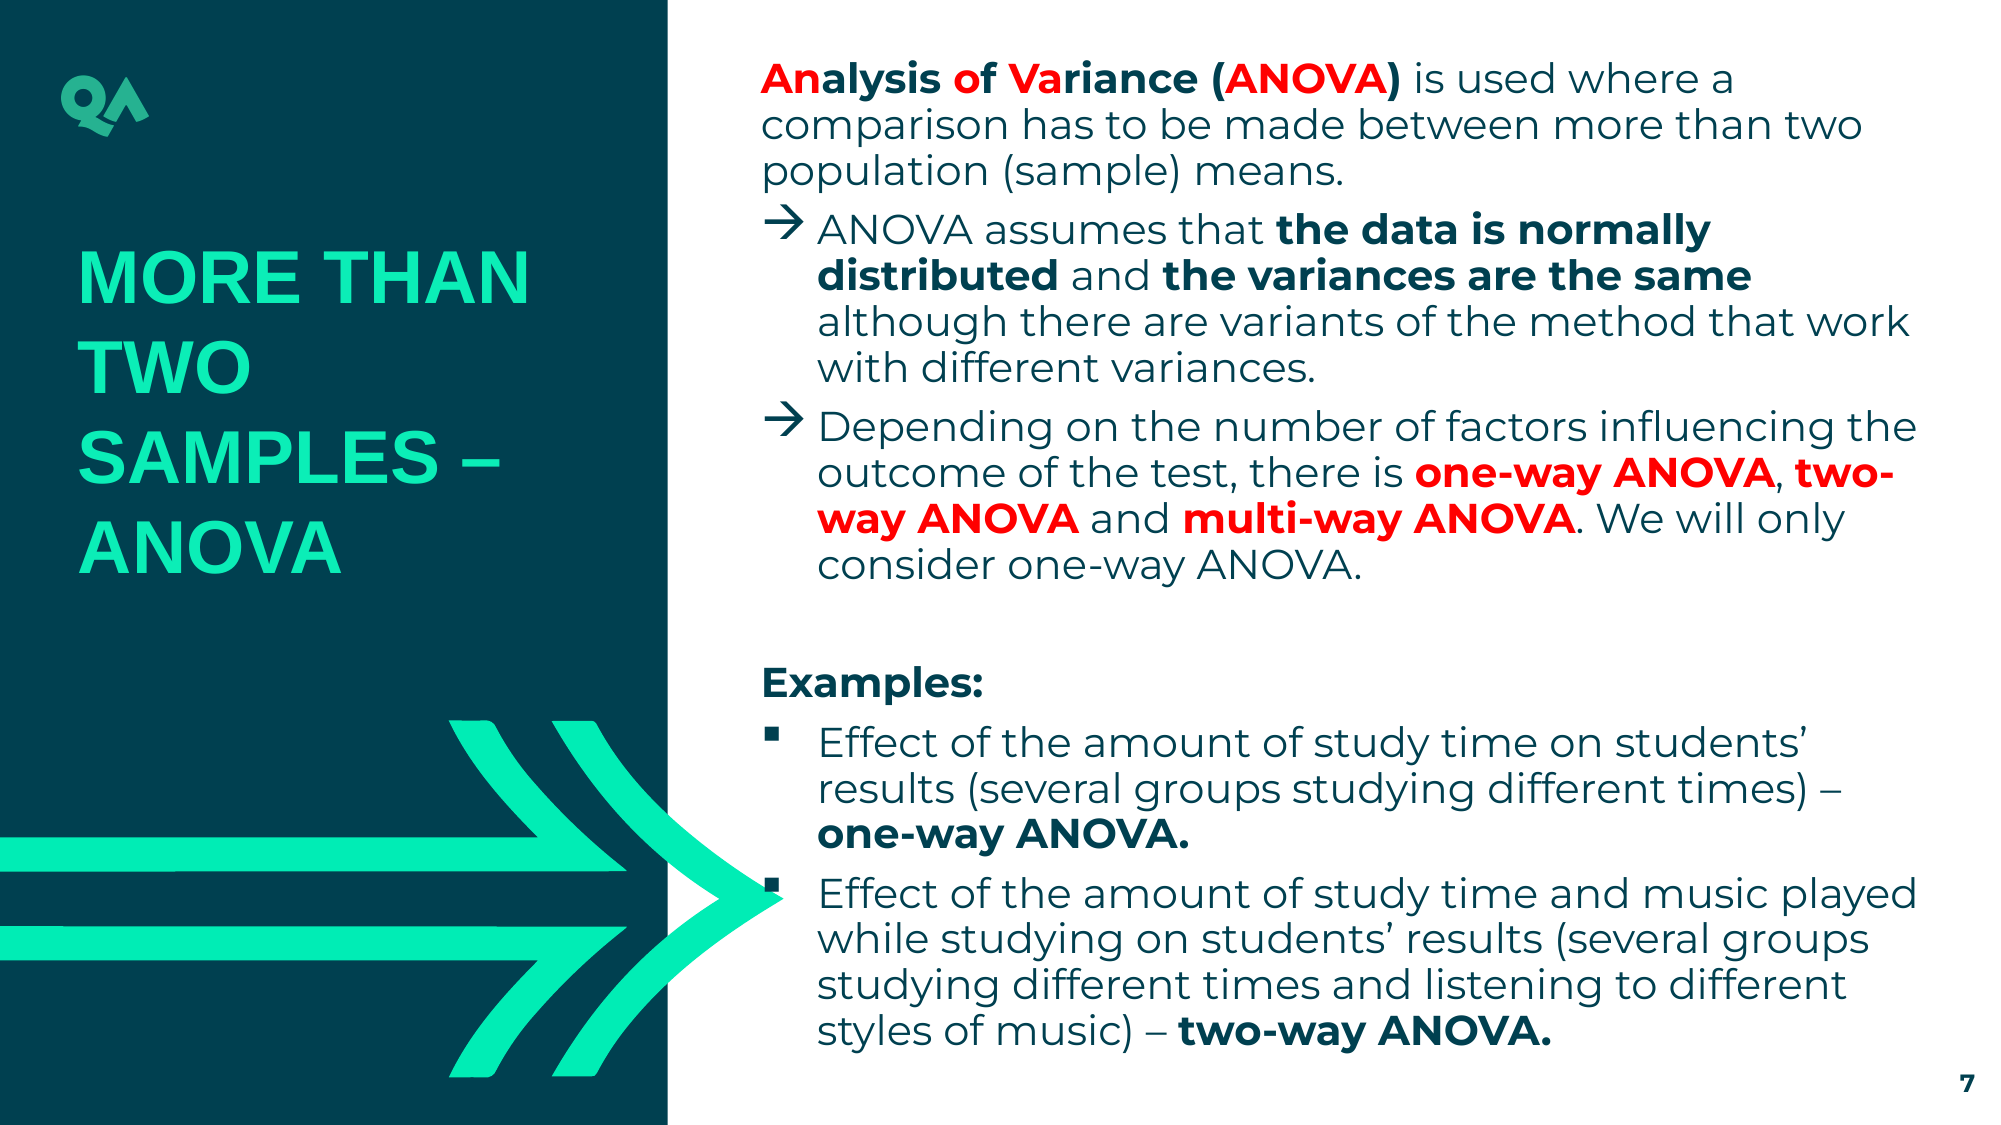

Analysis of Variance (ANOVA) is used where a comparison has to be made between more than two population (sample) means.
ANOVA assumes that the data is normally distributed and the variances are the same although there are variants of the method that work with different variances.
Depending on the number of factors influencing the outcome of the test, there is one-way ANOVA, two-way ANOVA and multi-way ANOVA. We will only consider one-way ANOVA.

Examples:
Effect of the amount of study time on students’ results (several groups studying different times) – one-way ANOVA.
Effect of the amount of study time and music played while studying on students’ results (several groups studying different times and listening to different styles of music) – two-way ANOVA.

More than two samples –
ANOVA
7